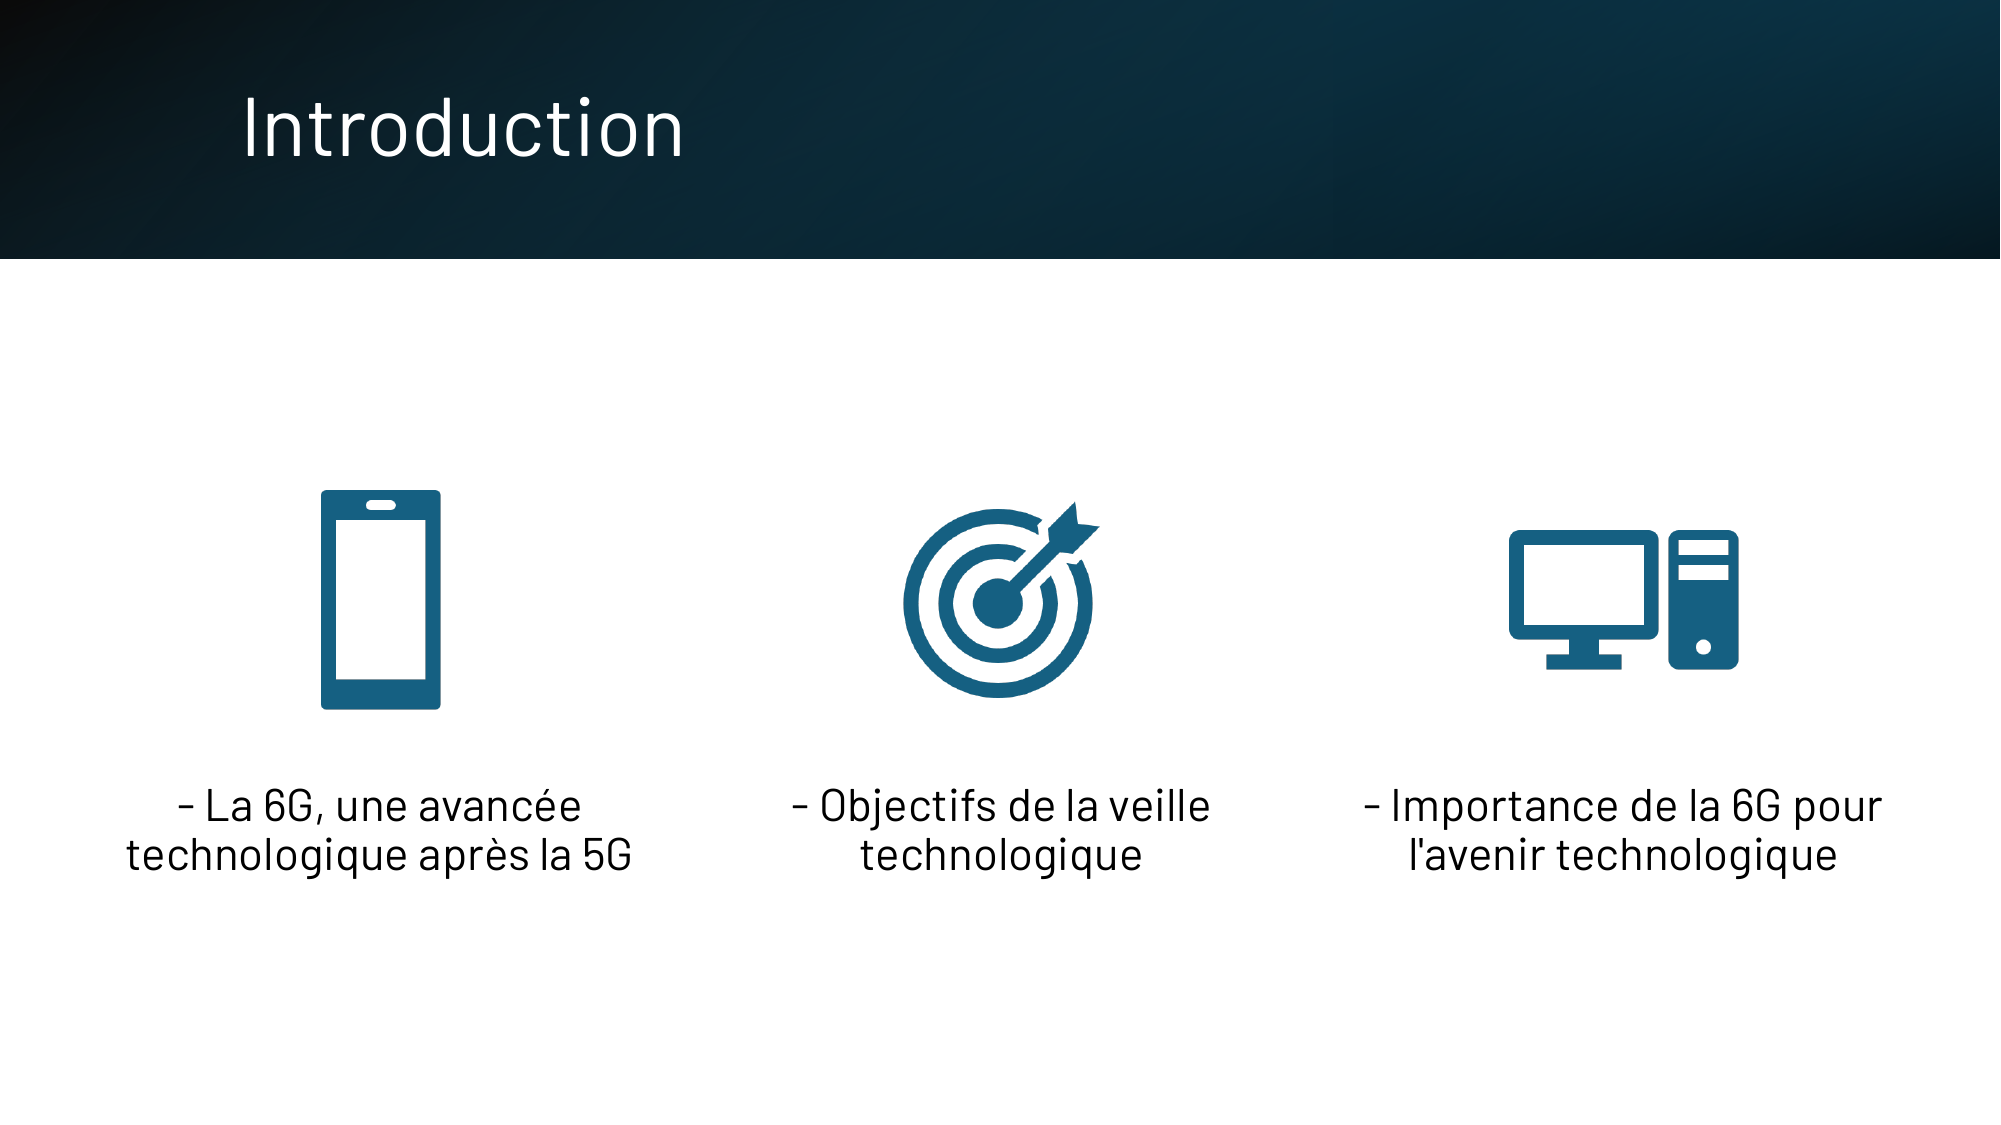

# Introduction
- La 6G, une avancée technologique après la 5G
- Objectifs de la veille technologique
- Importance de la 6G pour l'avenir technologique